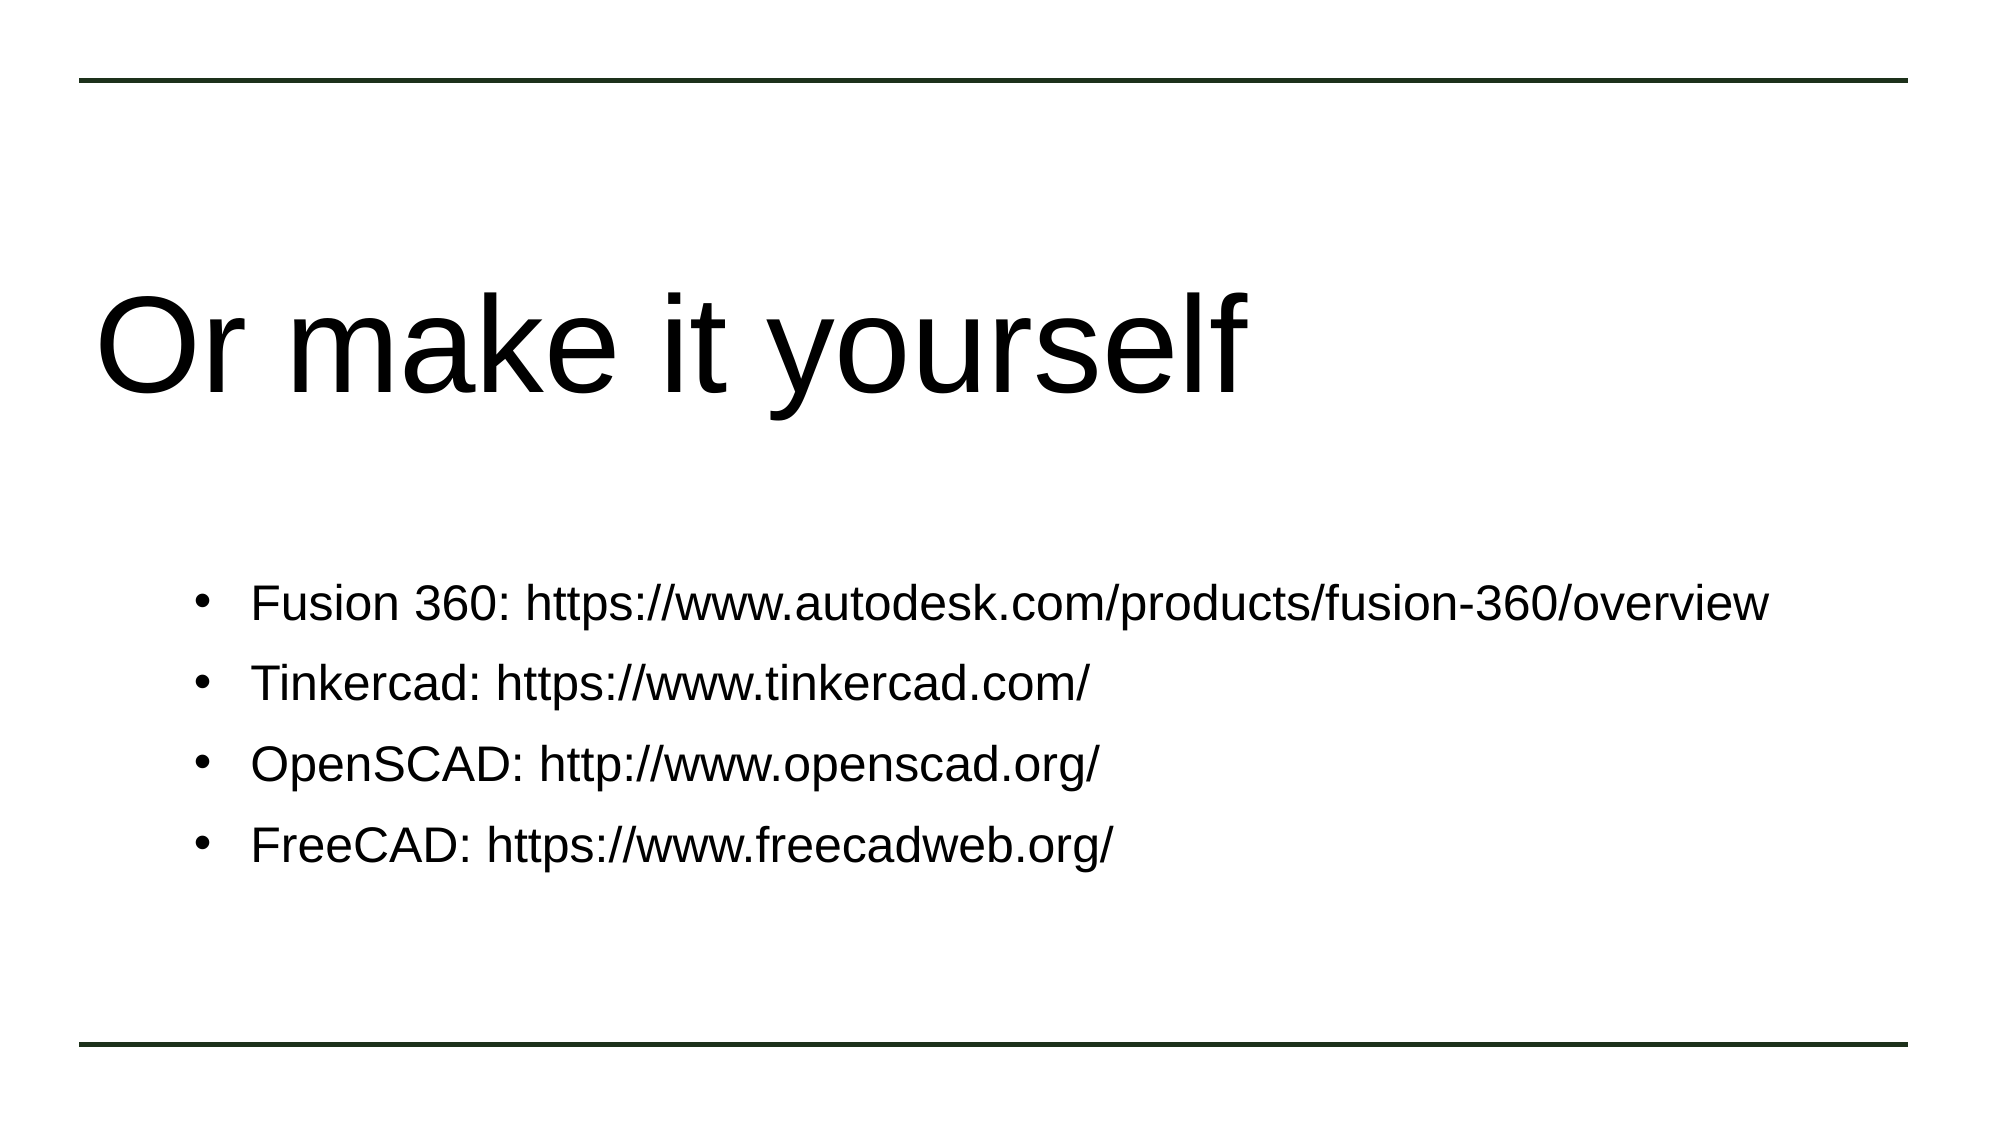

# Or make it yourself
Fusion 360: https://www.autodesk.com/products/fusion-360/overview
Tinkercad: https://www.tinkercad.com/
OpenSCAD: http://www.openscad.org/
FreeCAD: https://www.freecadweb.org/